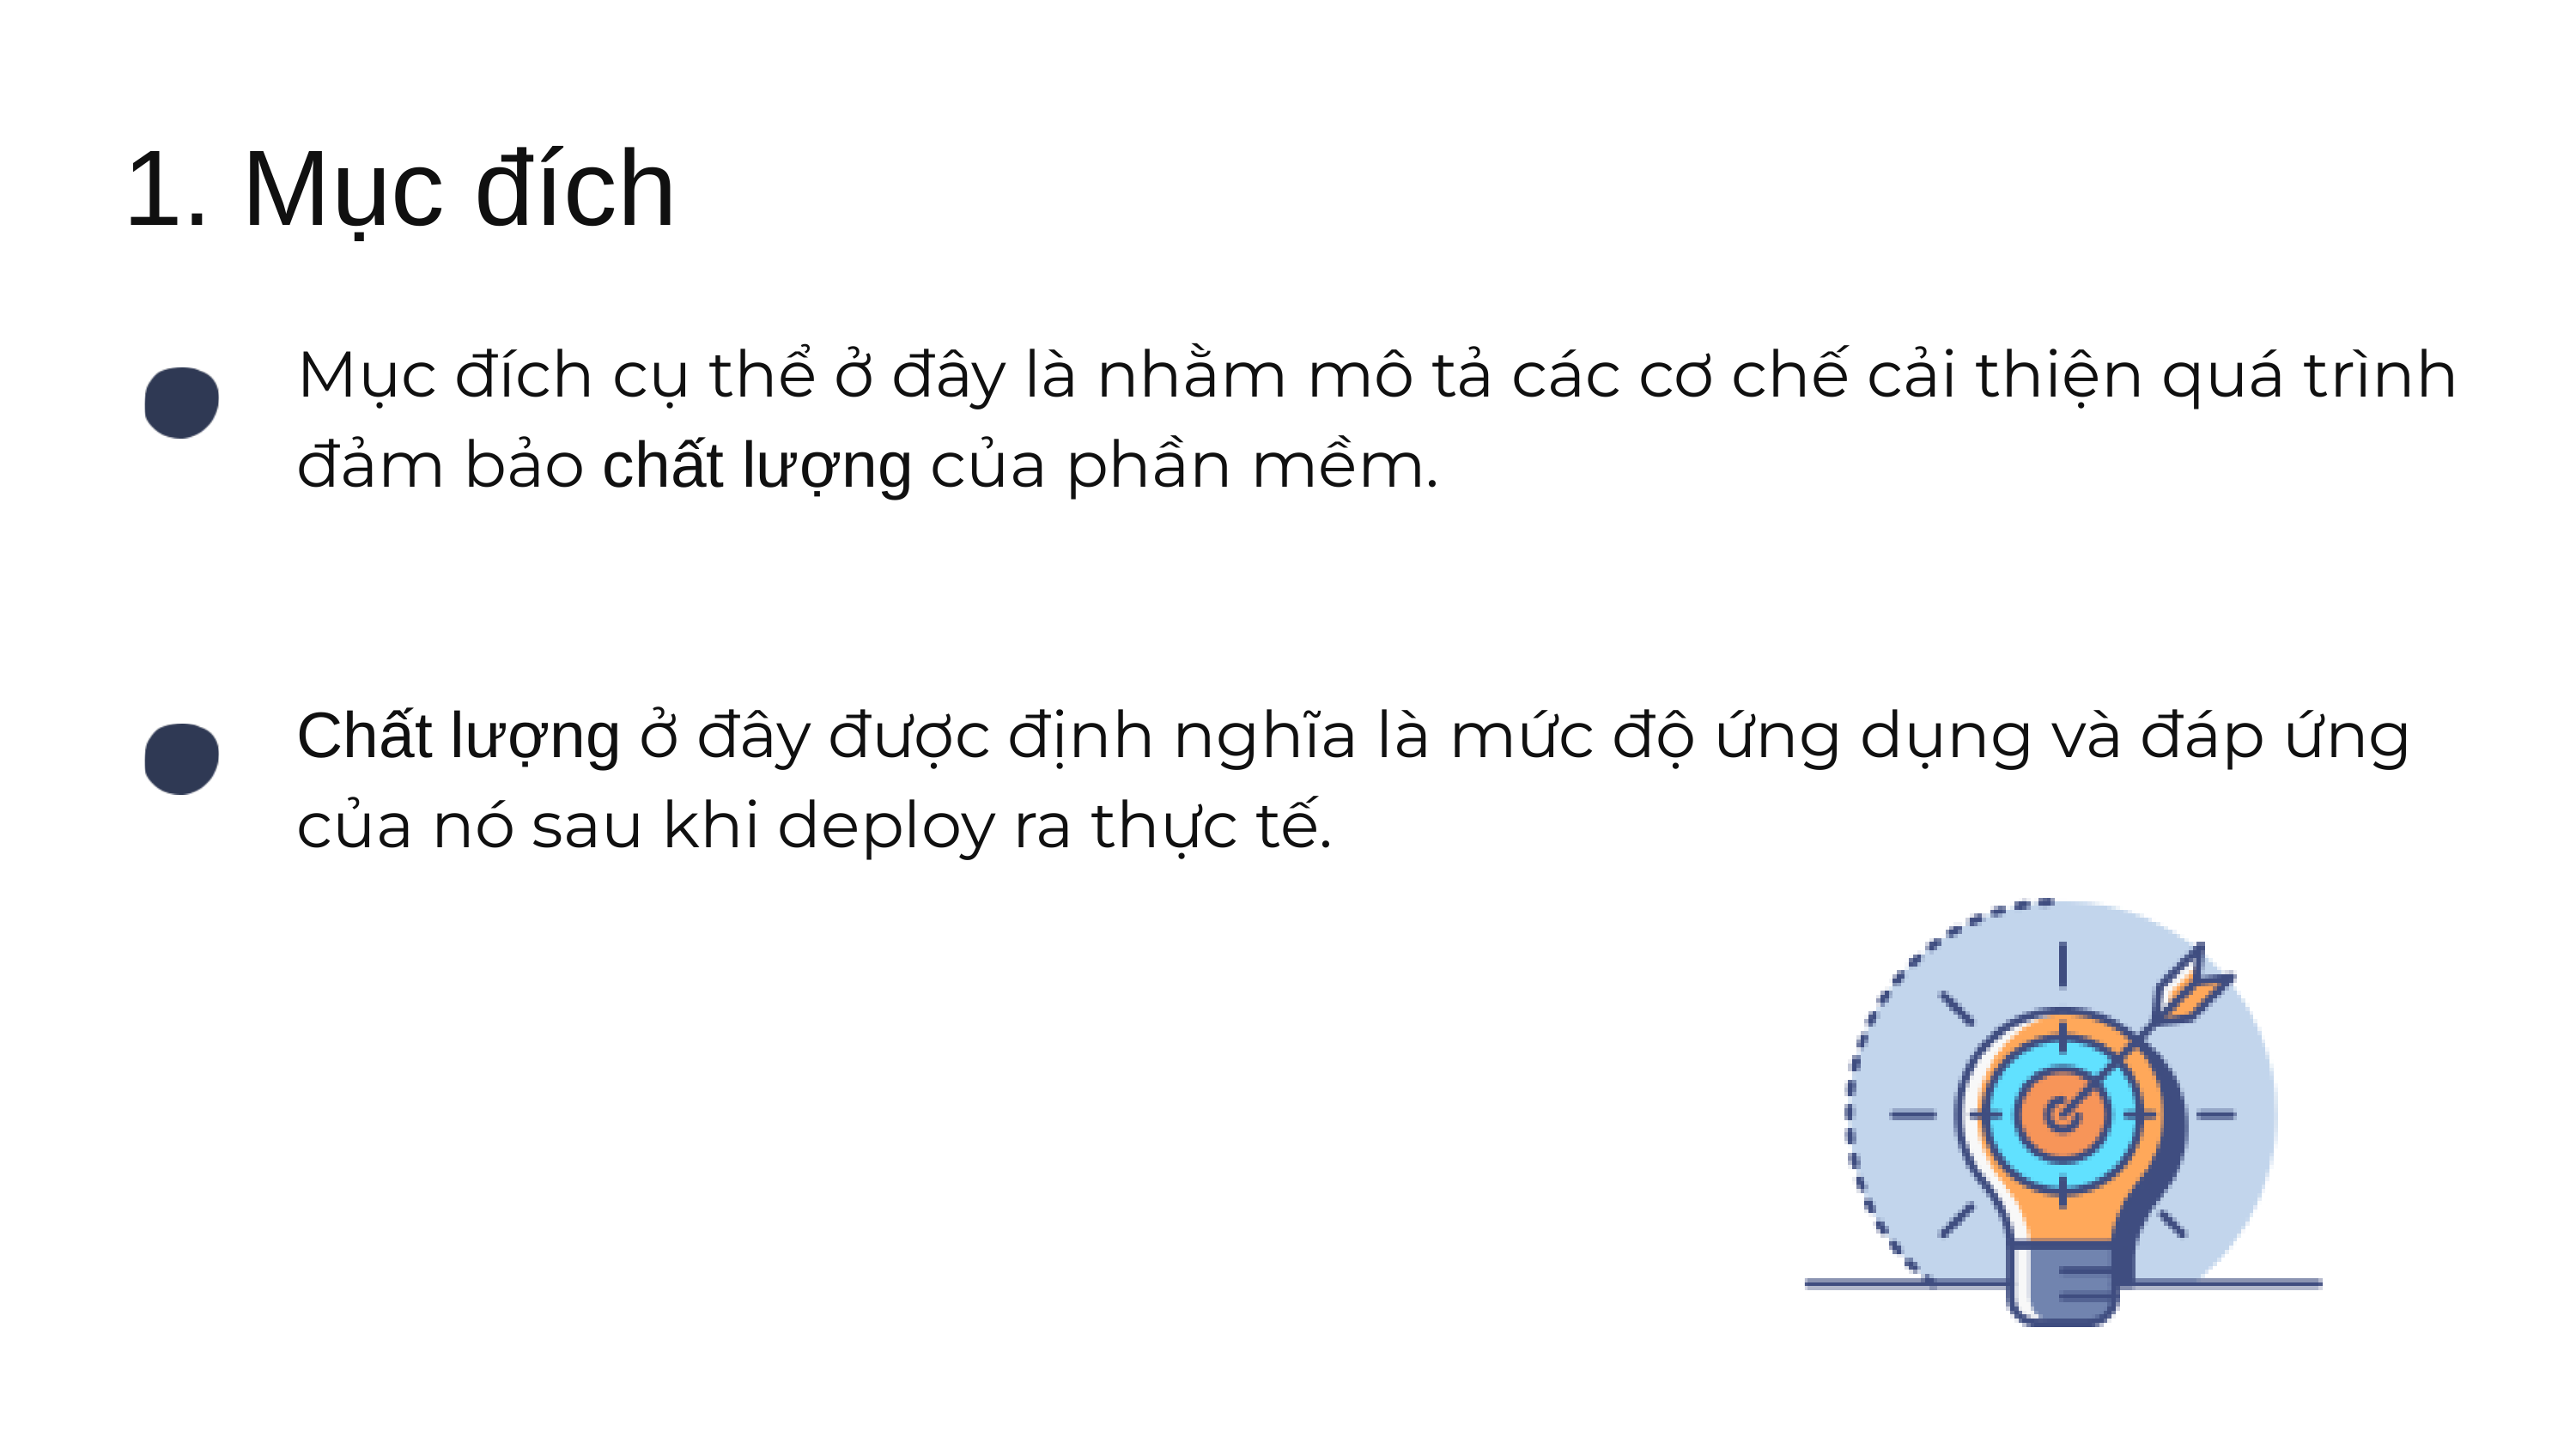

1. Mục đích
Mục đích cụ thể ở đây là nhằm mô tả các cơ chế cải thiện quá trình đảm bảo chất lượng của phần mềm.

Chất lượng ở đây được định nghĩa là mức độ ứng dụng và đáp ứng của nó sau khi deploy ra thực tế.